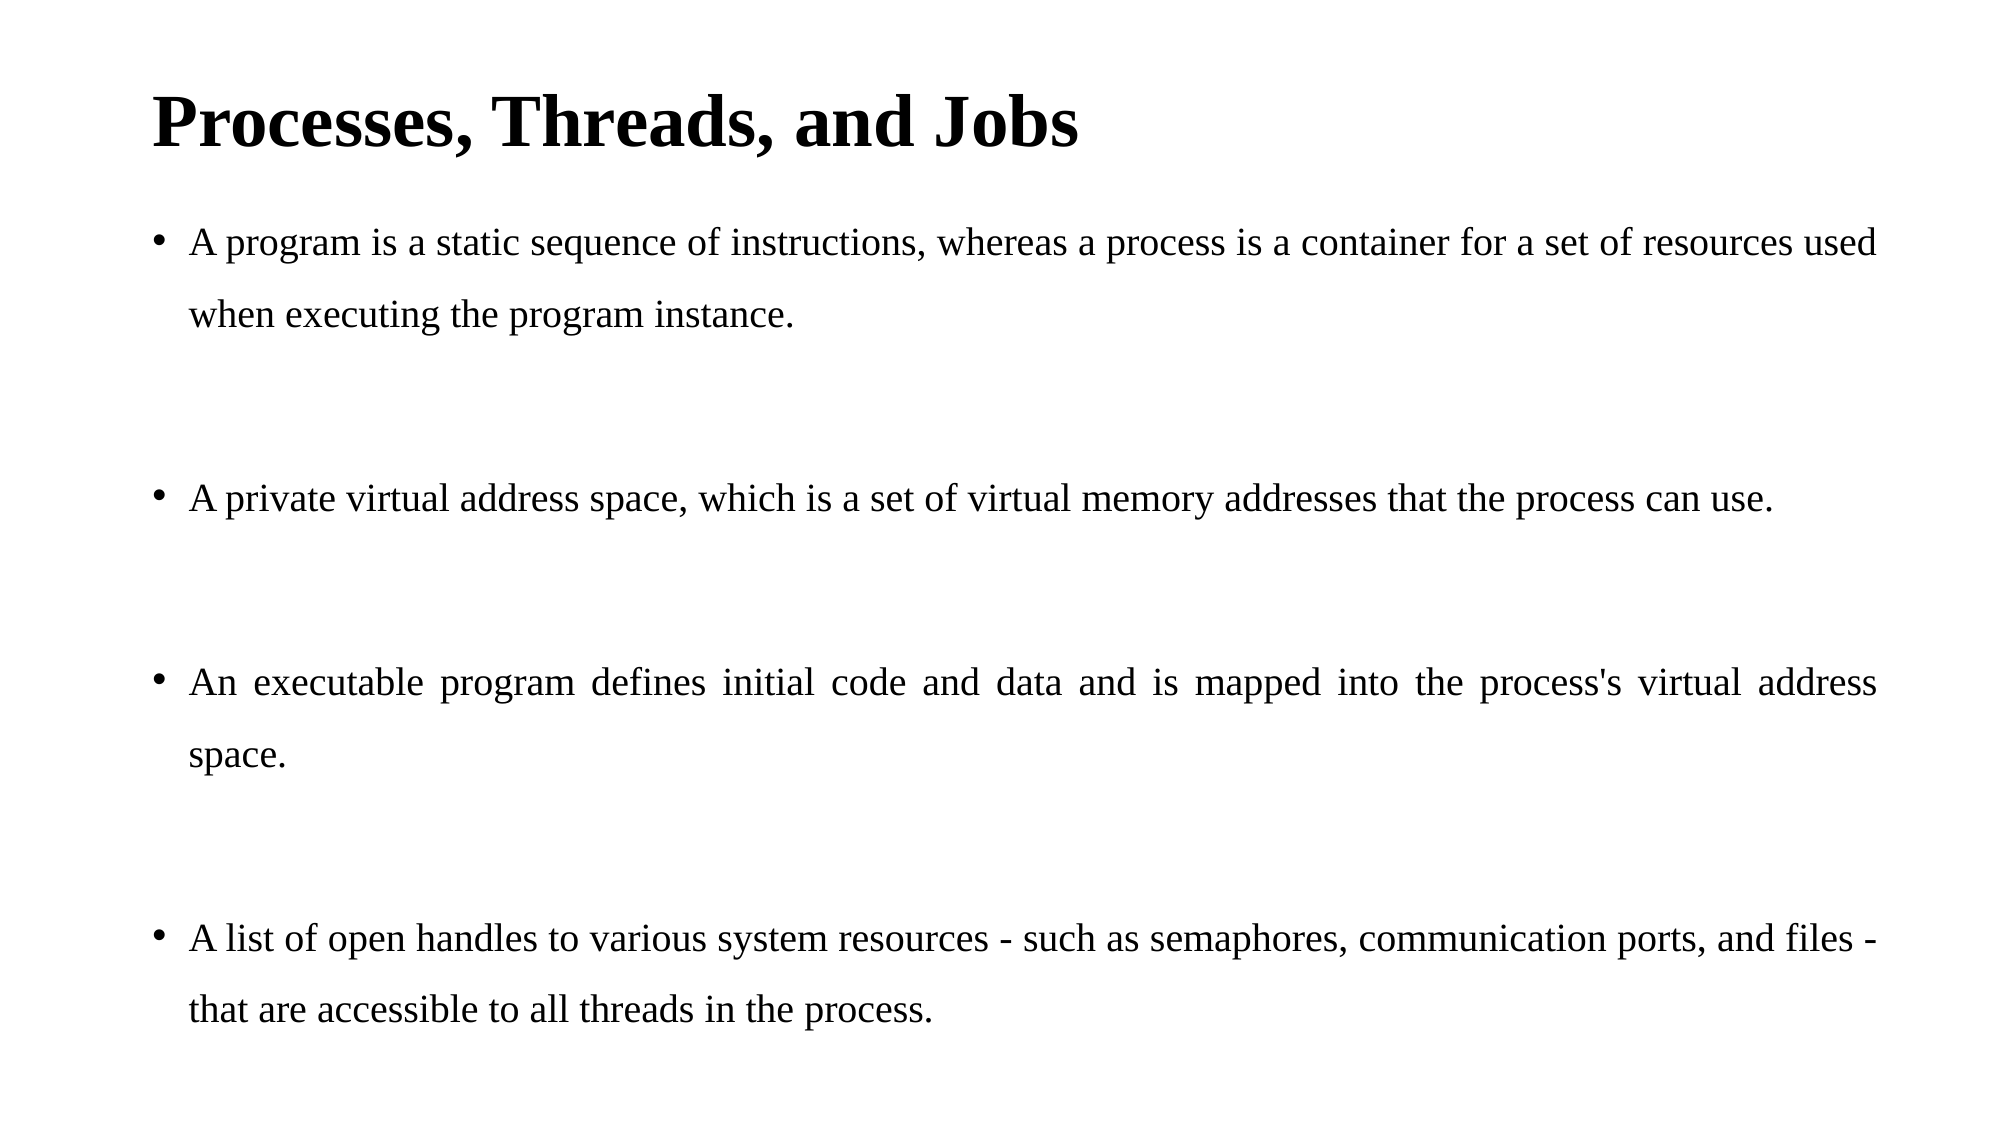

# Processes, Threads, and Jobs
A program is a static sequence of instructions, whereas a process is a container for a set of resources used when executing the program instance.

A private virtual address space, which is a set of virtual memory addresses that the process can use.

An executable program defines initial code and data and is mapped into the process's virtual address space.

A list of open handles to various system resources - such as semaphores, communication ports, and files - that are accessible to all threads in the process.